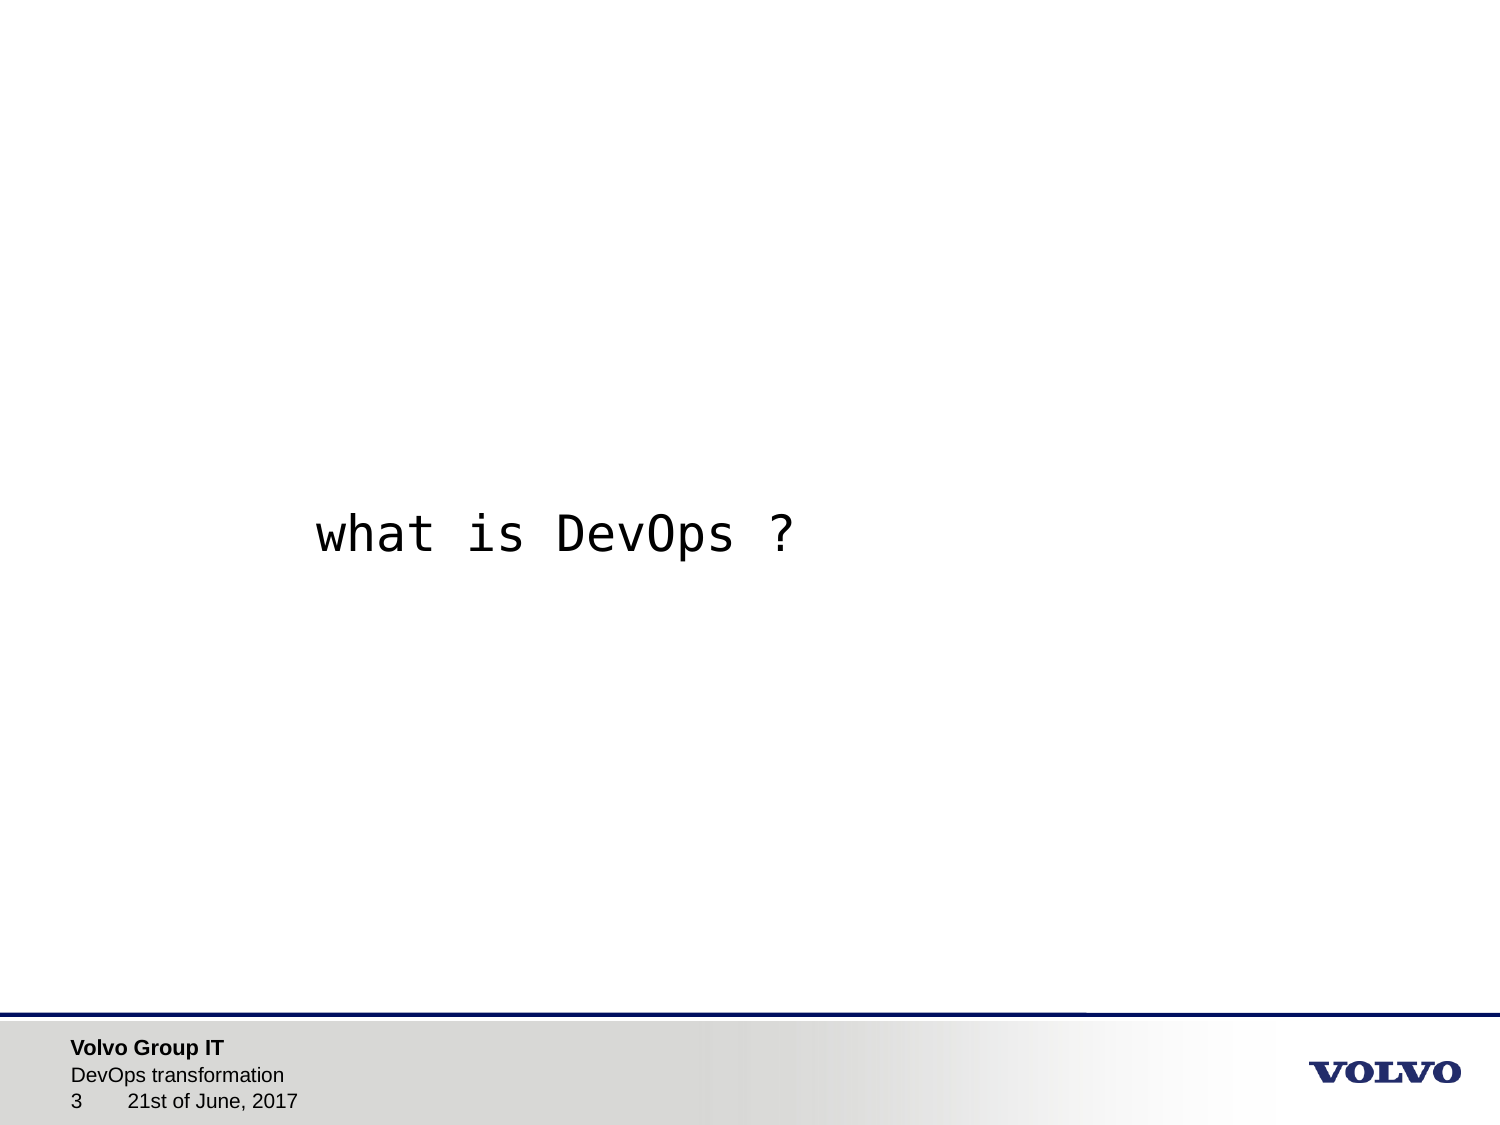

what is DevOps ?
DevOps transformation
21st of June, 2017
3